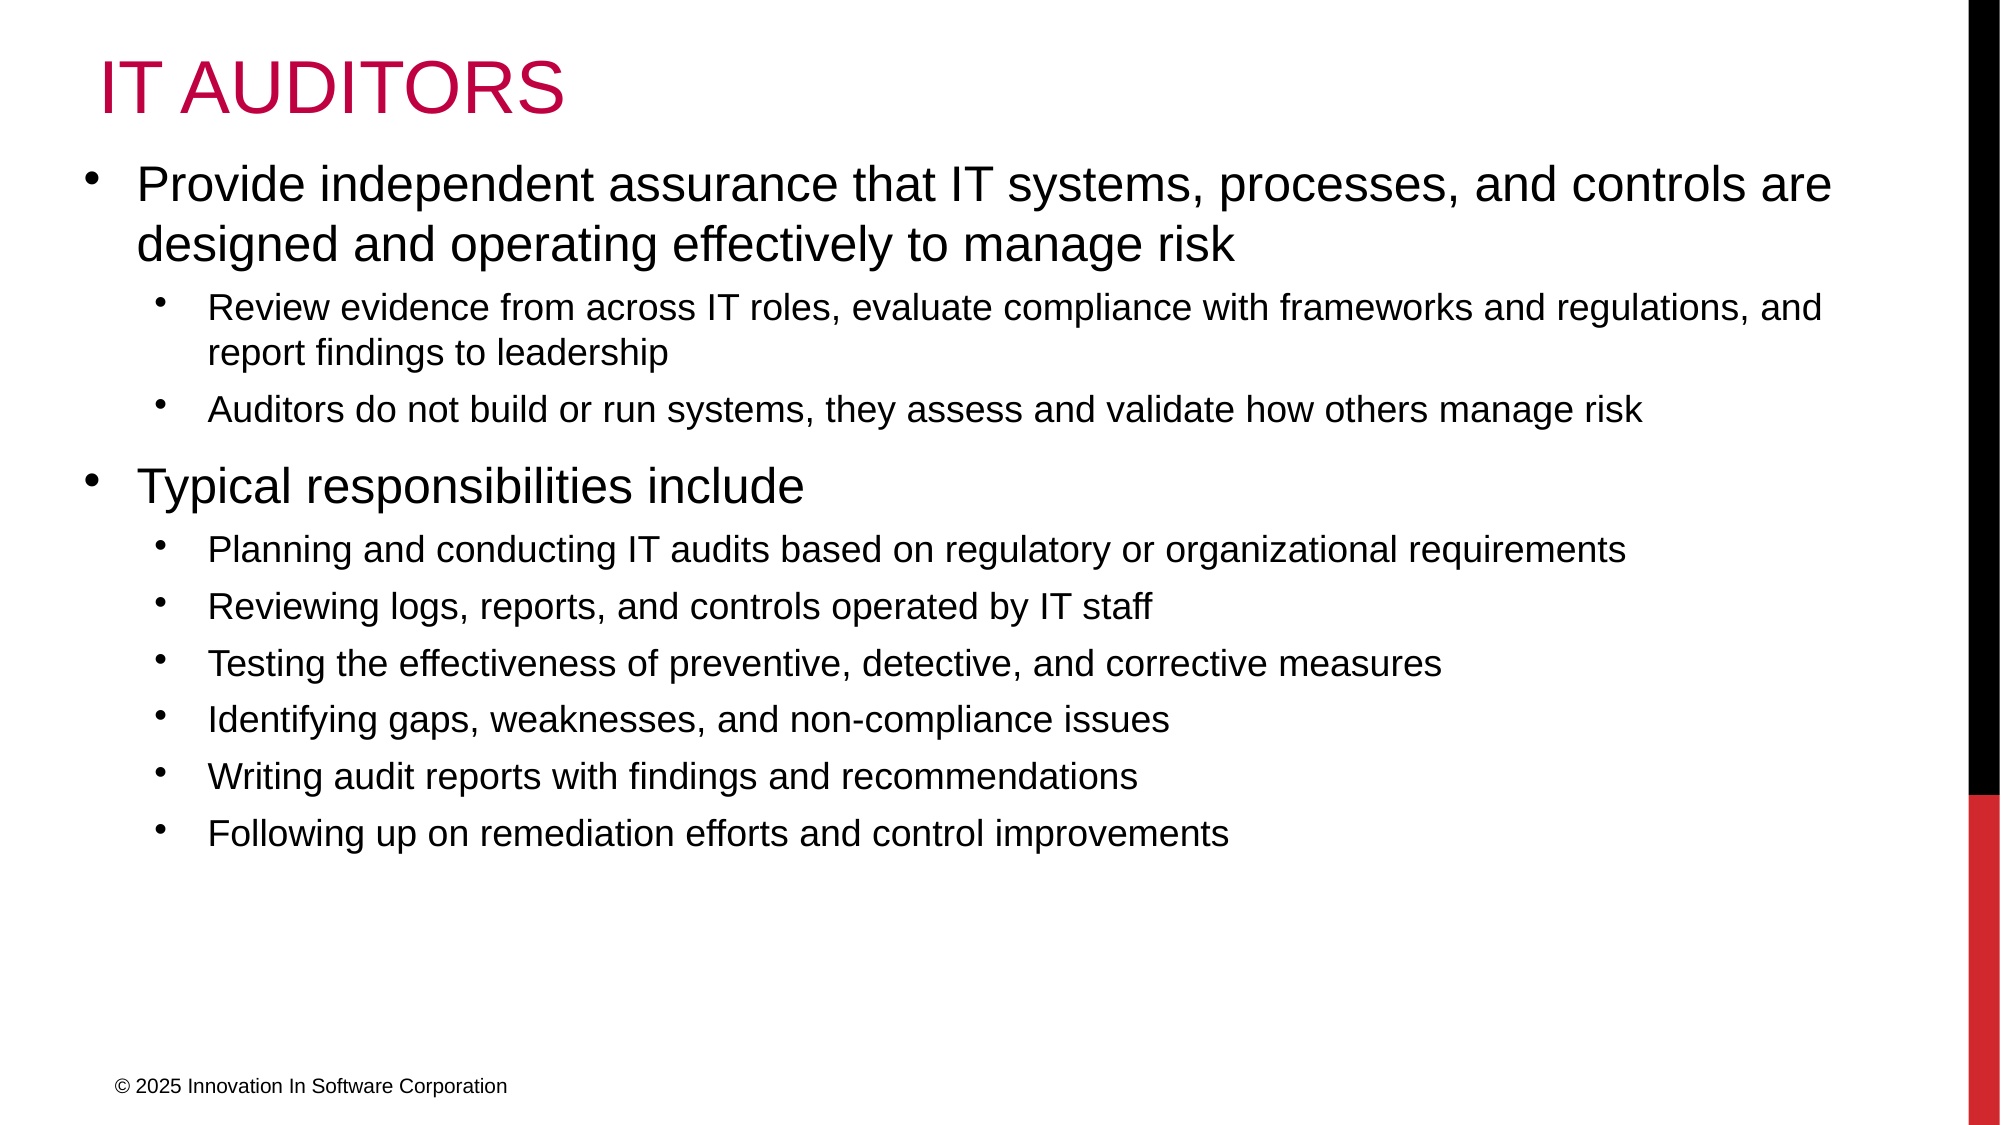

# IT Auditors
Provide independent assurance that IT systems, processes, and controls are designed and operating effectively to manage risk
Review evidence from across IT roles, evaluate compliance with frameworks and regulations, and report findings to leadership
Auditors do not build or run systems, they assess and validate how others manage risk
Typical responsibilities include
Planning and conducting IT audits based on regulatory or organizational requirements
Reviewing logs, reports, and controls operated by IT staff
Testing the effectiveness of preventive, detective, and corrective measures
Identifying gaps, weaknesses, and non-compliance issues
Writing audit reports with findings and recommendations
Following up on remediation efforts and control improvements
© 2025 Innovation In Software Corporation